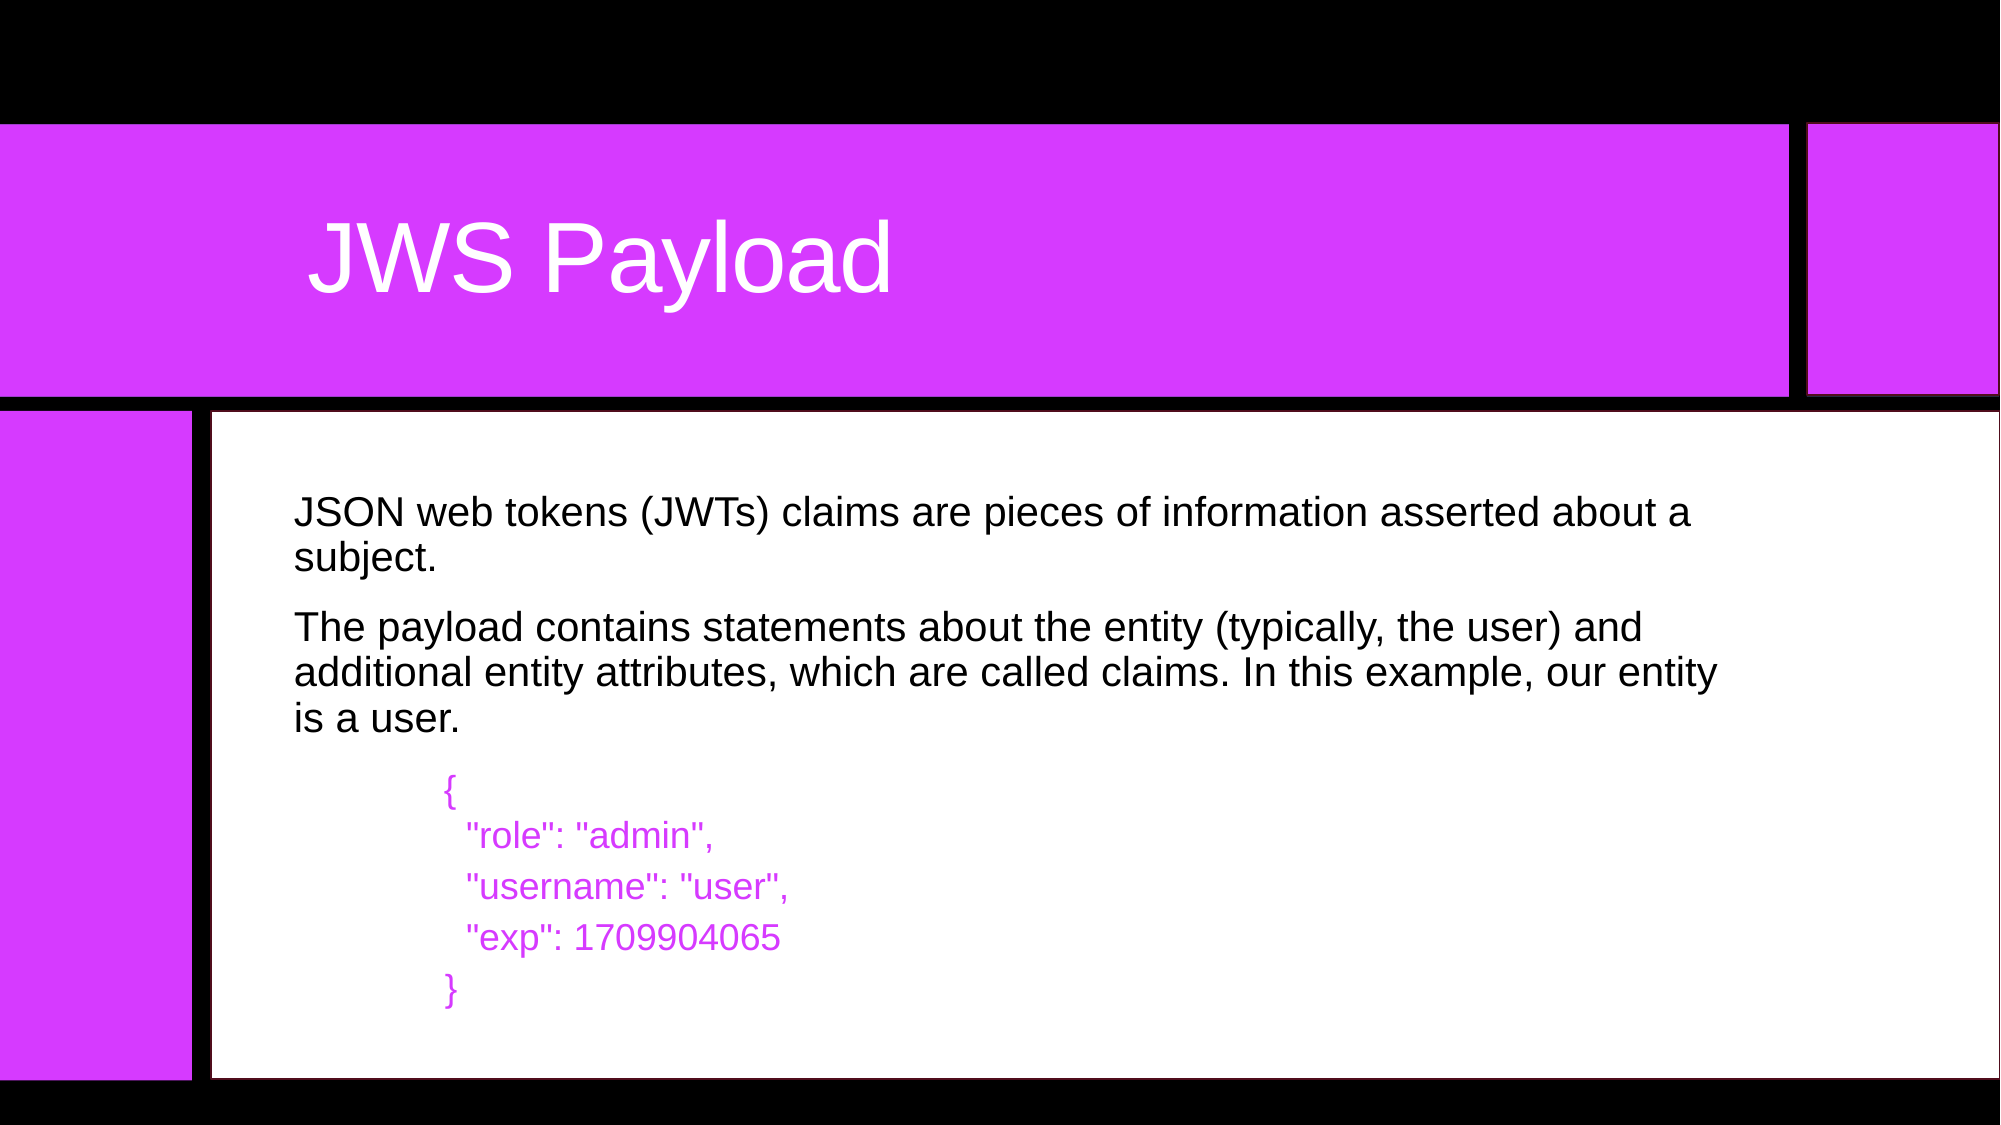

# JWS Payload

JSON web tokens (JWTs) claims are pieces of information asserted about a subject.
The payload contains statements about the entity (typically, the user) and additional entity attributes, which are called claims. In this example, our entity is a user.
	{
   "role": "admin",
   "username": "user",
   "exp": 1709904065
 }